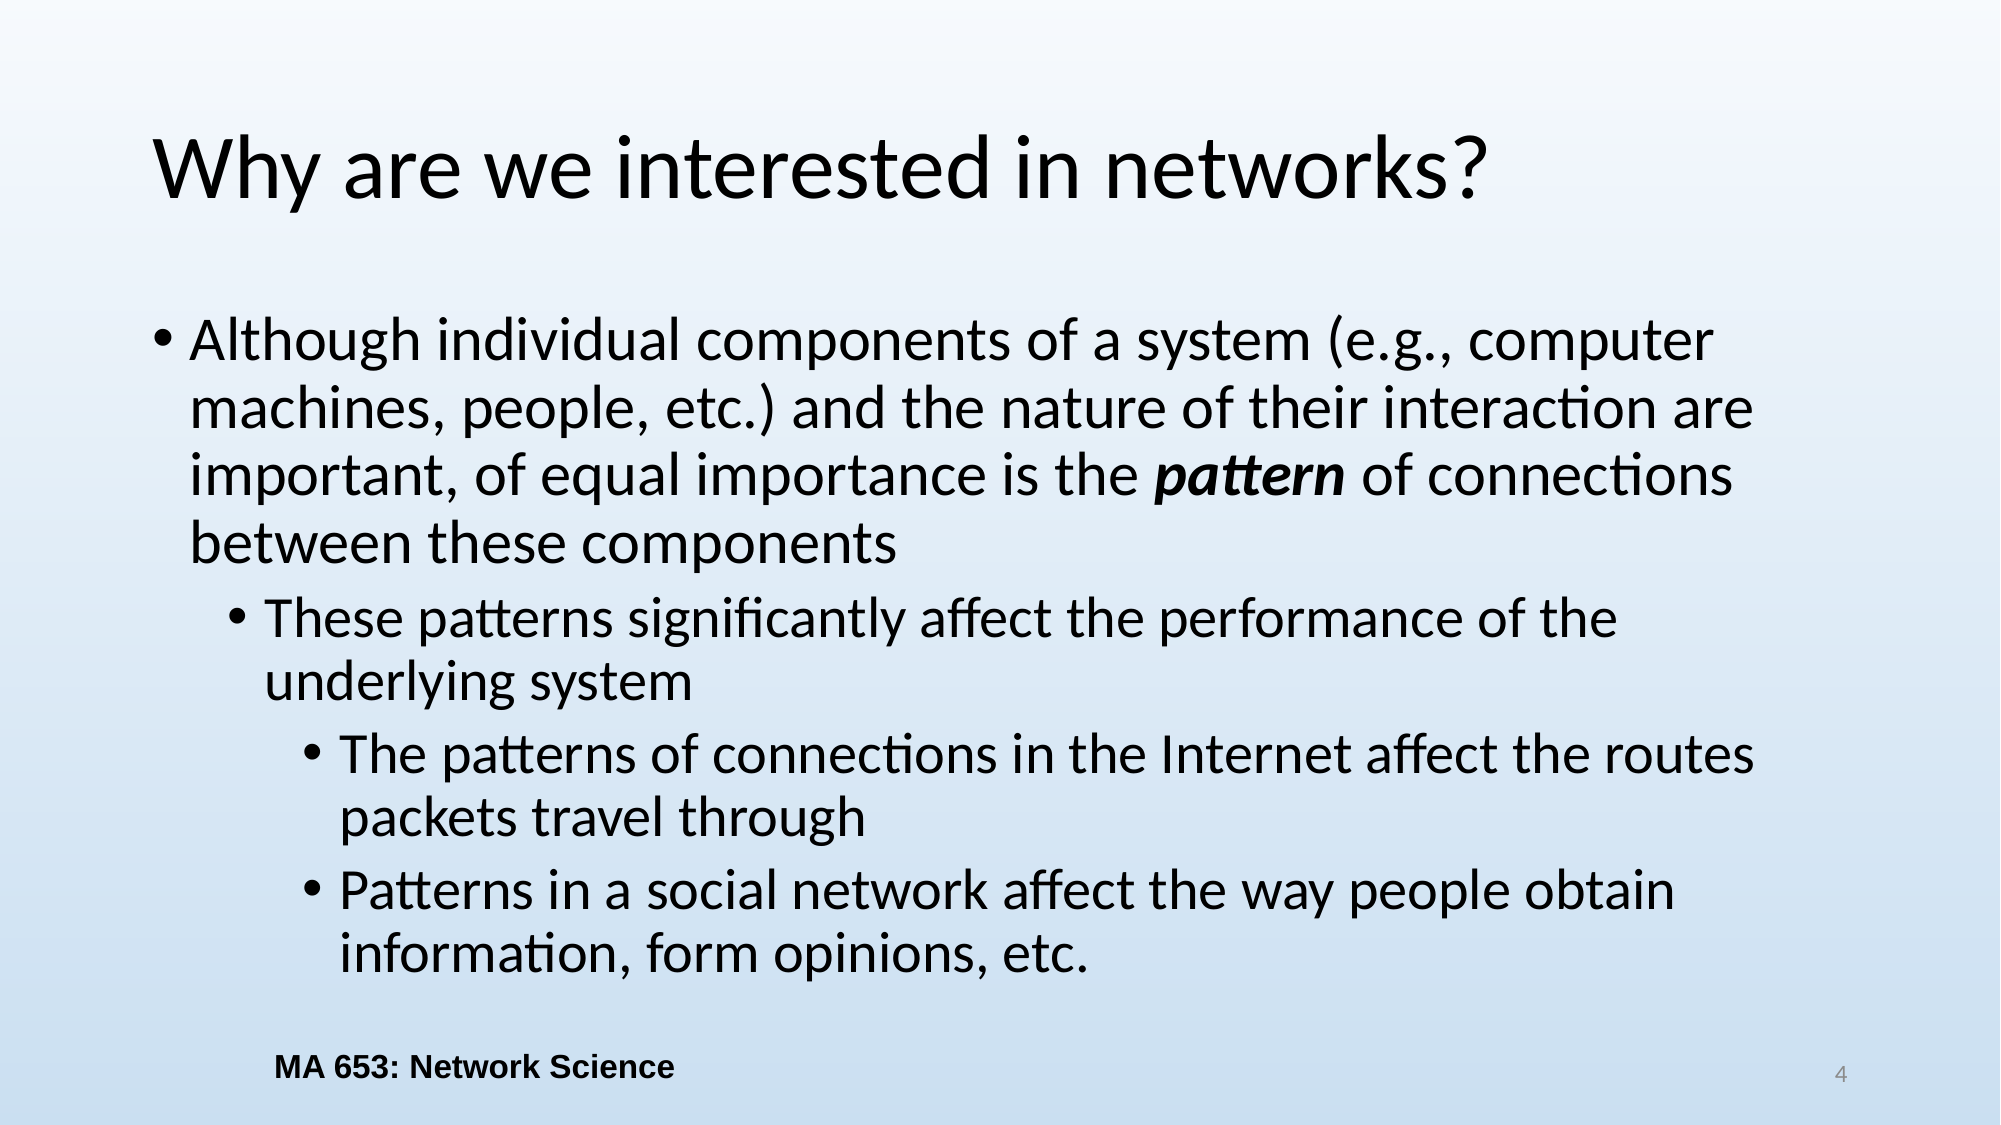

# Why are we interested in networks?
Although individual components of a system (e.g., computer machines, people, etc.) and the nature of their interaction are important, of equal importance is the pattern of connections between these components
These patterns significantly affect the performance of the underlying system
The patterns of connections in the Internet affect the routes packets travel through
Patterns in a social network affect the way people obtain information, form opinions, etc.
MA 653: Network Science
4